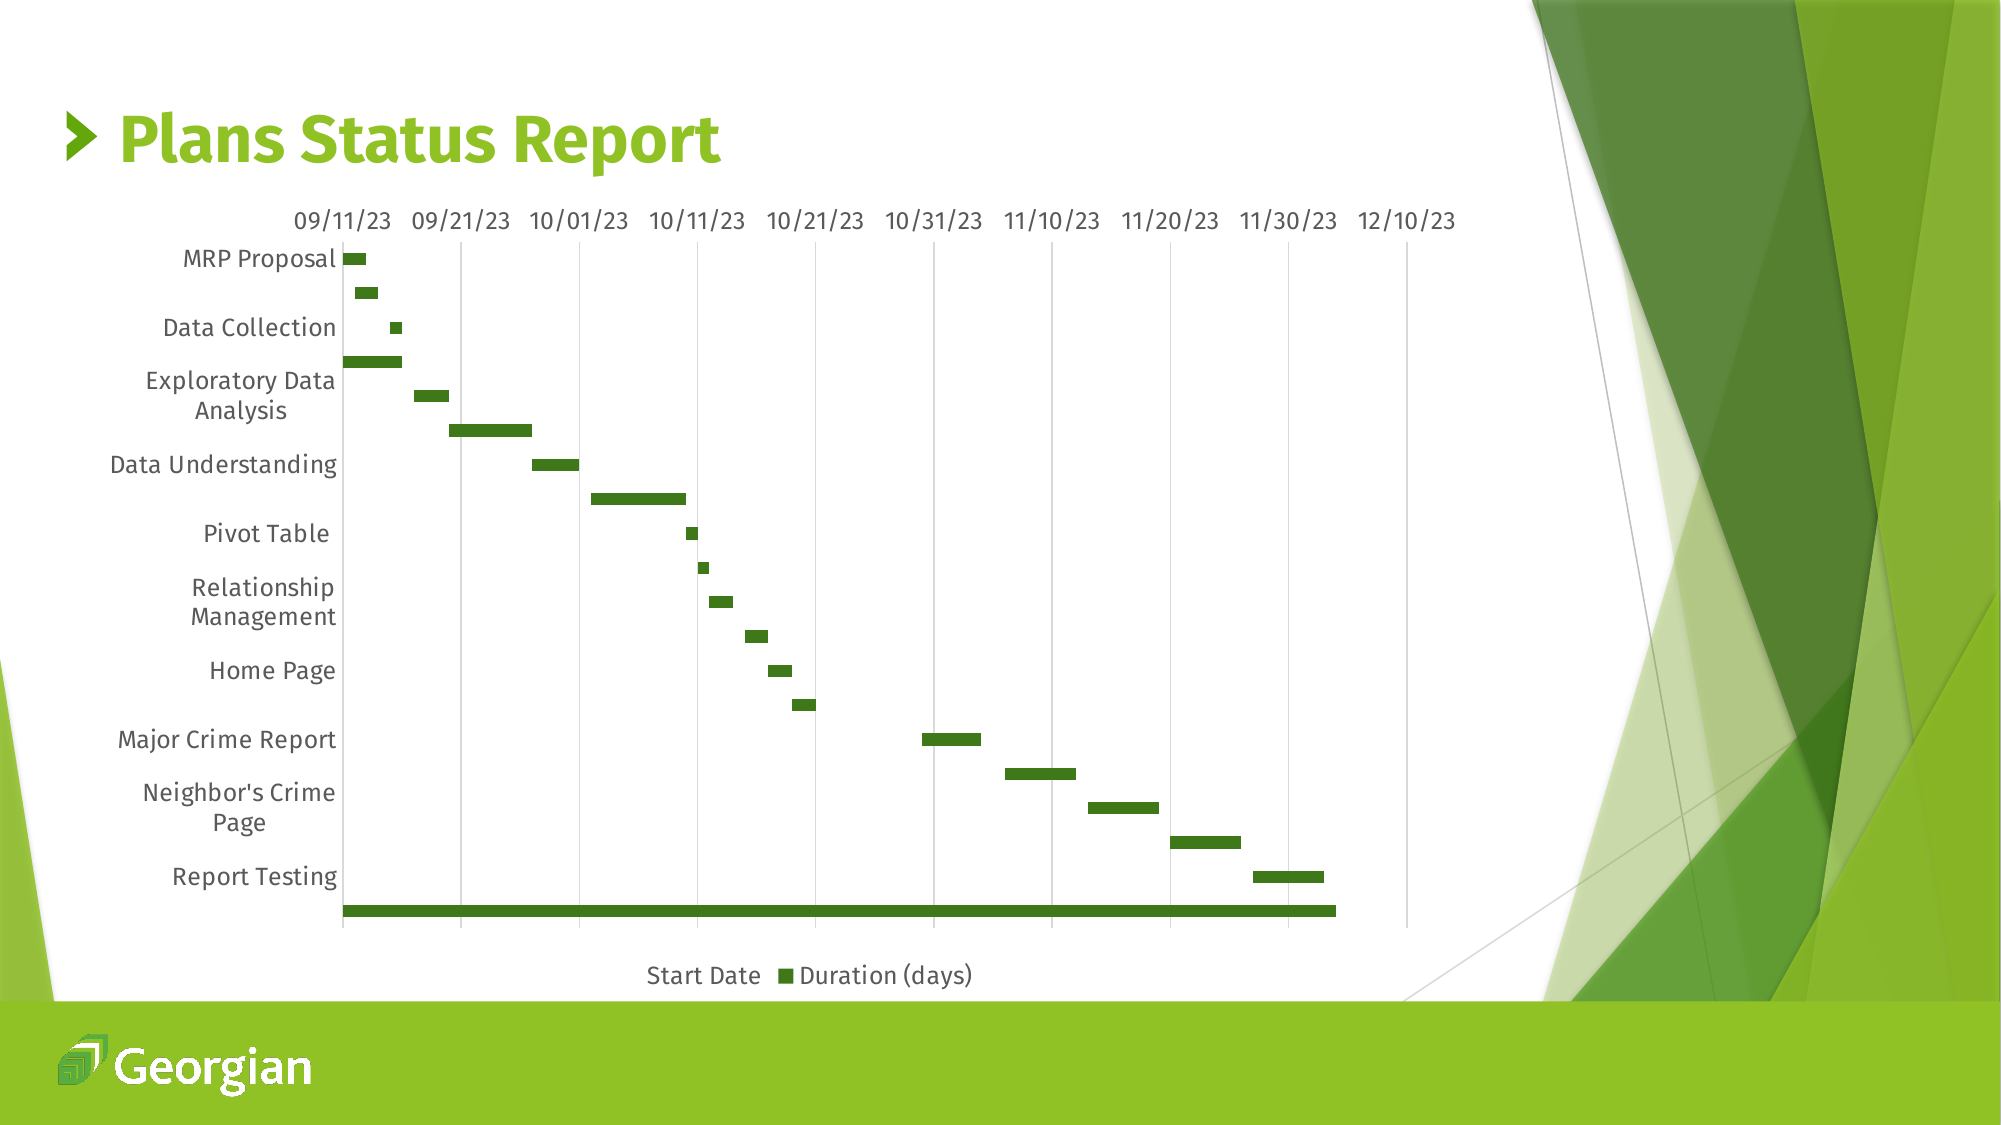

# Plans Status Report

### Chart

| Category | Start Date | Duration (days) |
|---|---|---|
| MRP Proposal | 45180.0 | 2.0 |
| SharePoint | 45181.0 | 2.0 |
| Data Collection | 45184.0 | 1.0 |
| Weekly Presentation | 45180.0 | 5.0 |
| Exploratory Data Analysis | 45186.0 | 3.0 |
| Data Cleaning | 45189.0 | 7.0 |
| Data Understanding | 45196.0 | 4.0 |
| Loading & Transformation  | 45201.0 | 8.0 |
| Pivot Table  | 45209.0 | 1.0 |
| Calendar Table  | 45210.0 | 1.0 |
| Relationship Management | 45211.0 | 2.0 |
| UI for Report | 45214.0 | 2.0 |
| Home Page | 45216.0 | 2.0 |
| Dashboard | 45218.0 | 2.0 |
| Major Crime Report | 45229.0 | 5.0 |
| Today's Crime Page | 45236.0 | 6.0 |
| Neighbor's Crime Page | 45243.0 | 6.0 |
| Auto Refresh & Publish | 45250.0 | 6.0 |
| Report Testing | 45257.0 | 6.0 |
| SharePoint Update and Presentation | 45180.0 | 84.0 |